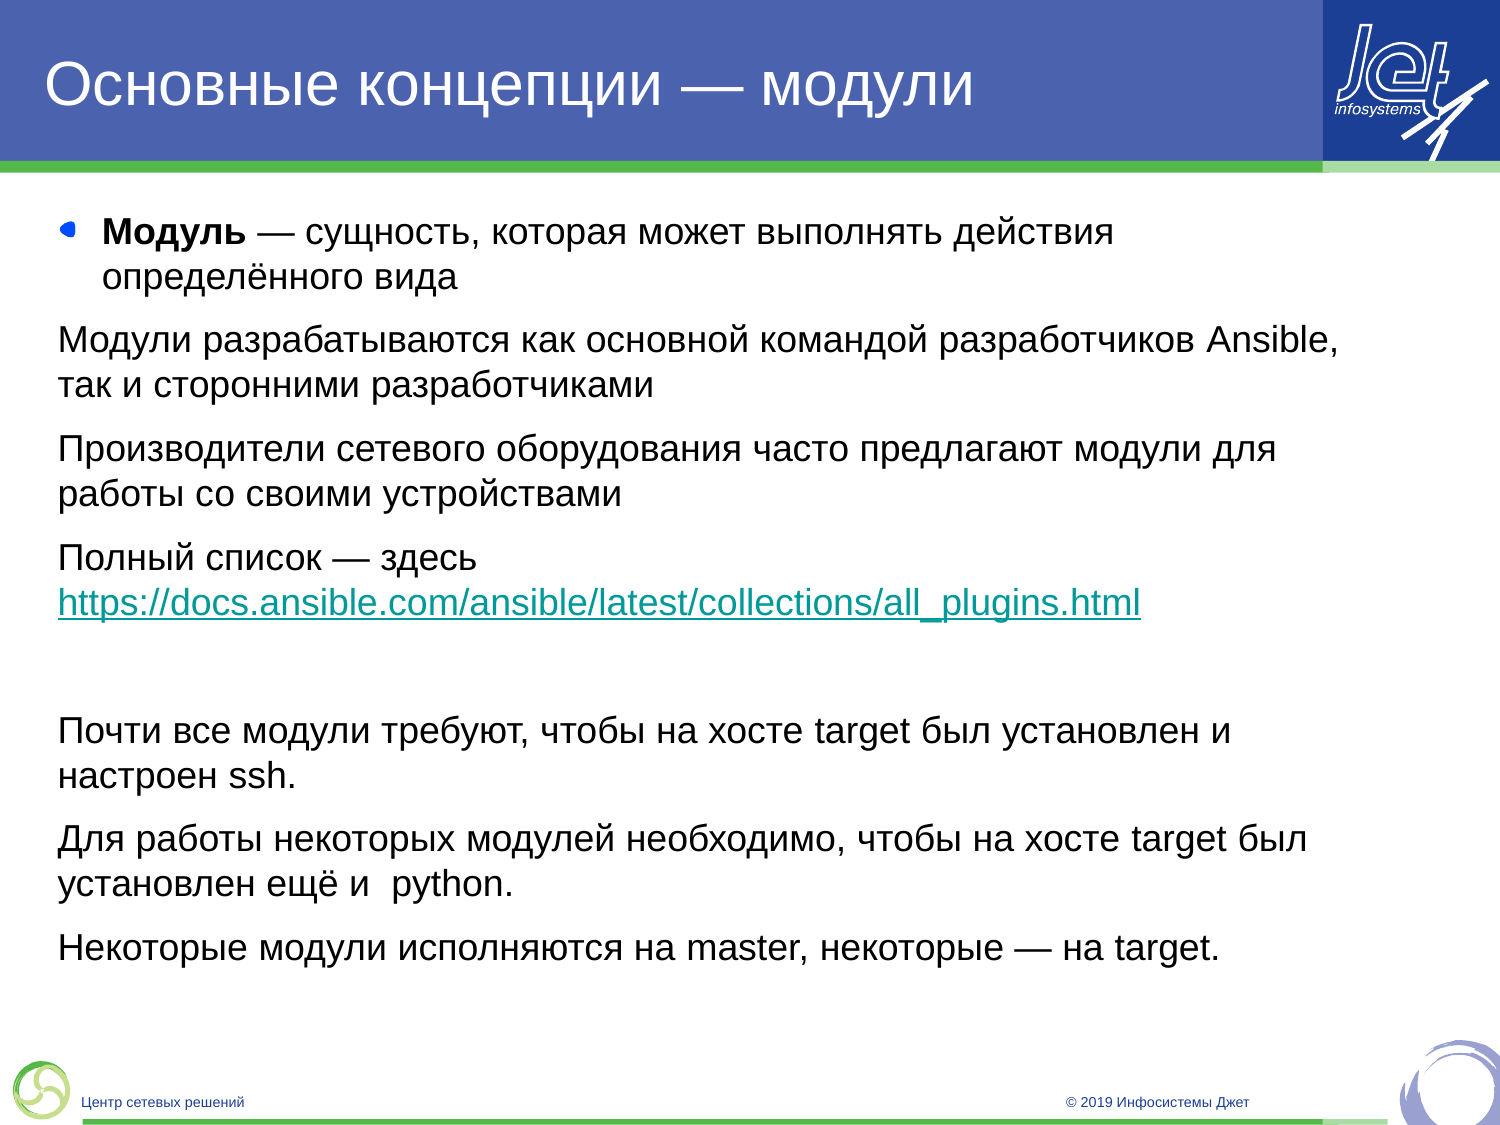

# Основные концепции — модули
Модуль — сущность, которая может выполнять действия определённого вида
Модули разрабатываются как основной командой разработчиков Ansible, так и сторонними разработчиками
Производители сетевого оборудования часто предлагают модули для работы со своими устройствами
Полный список — здесь https://docs.ansible.com/ansible/latest/collections/all_plugins.html

Почти все модули требуют, чтобы на хосте target был установлен и настроен ssh.
Для работы некоторых модулей необходимо, чтобы на хосте target был установлен ещё и  python.
Некоторые модули исполняются на master, некоторые — на target.